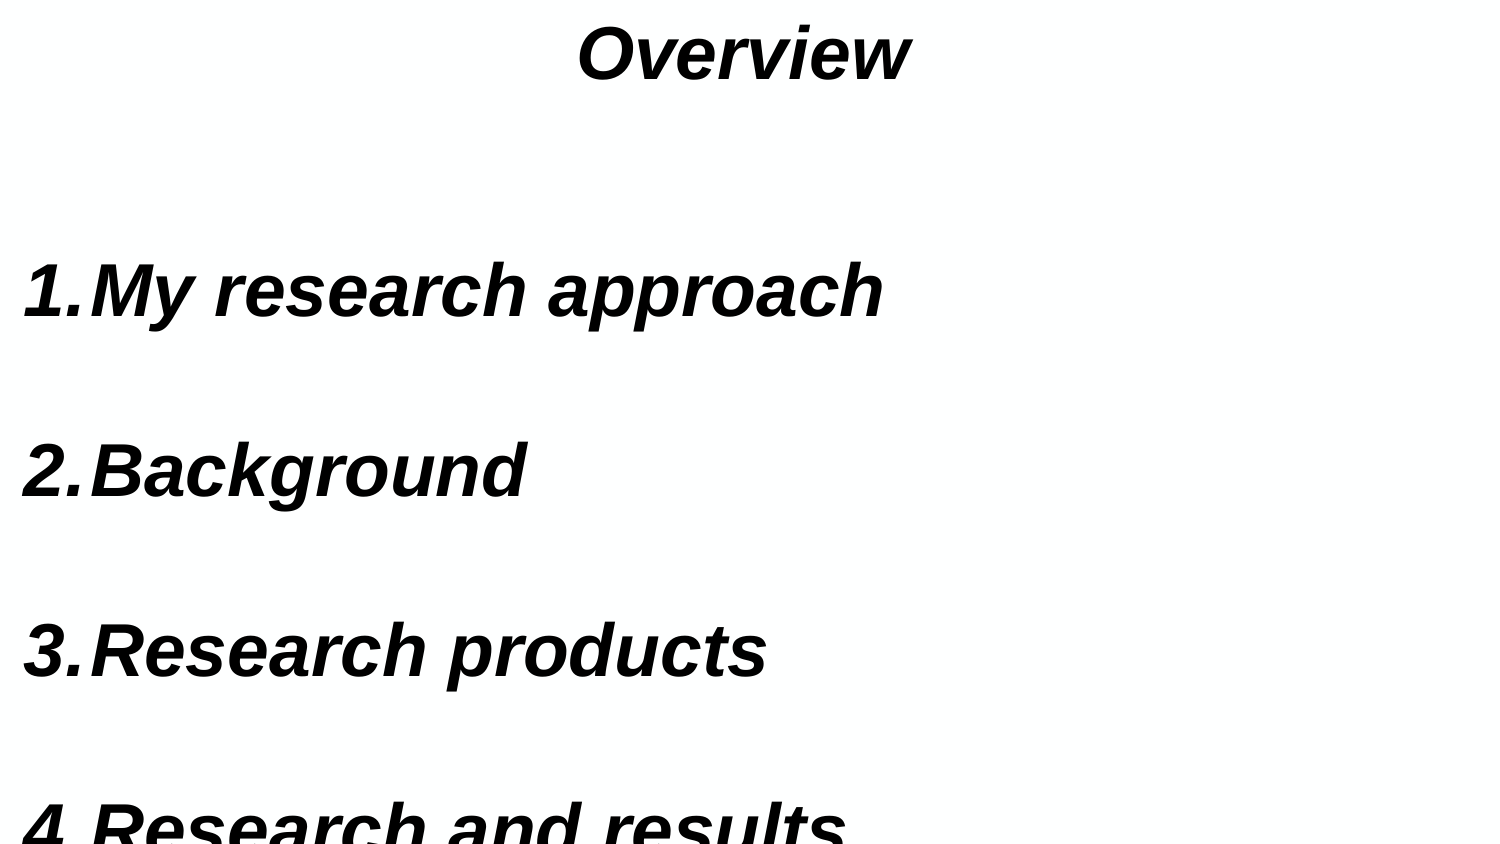

202
# Overview
My research approach
Background
Research products
Research and results
Future directions